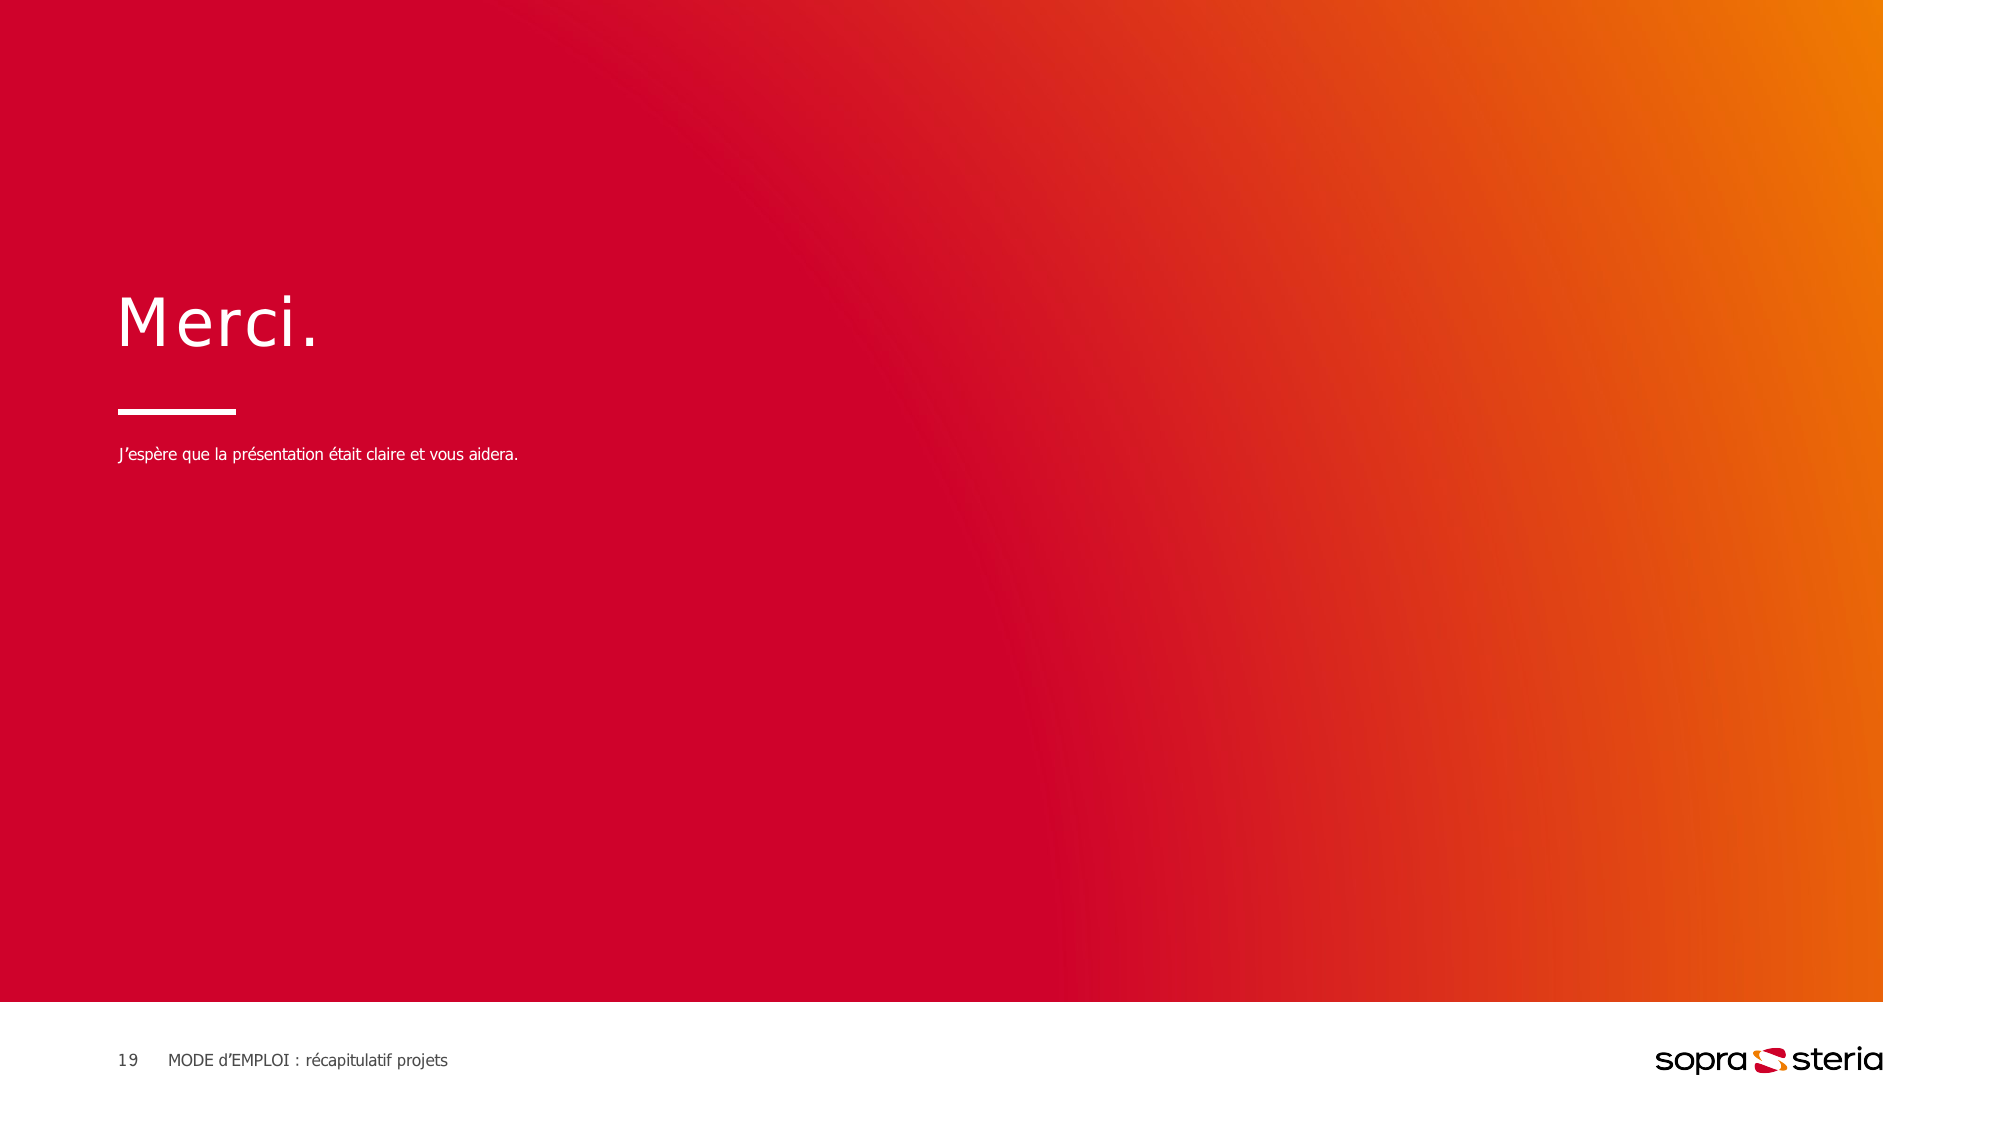

# Merci.
J’espère que la présentation était claire et vous aidera.
19
MODE d’EMPLOI : récapitulatif projets